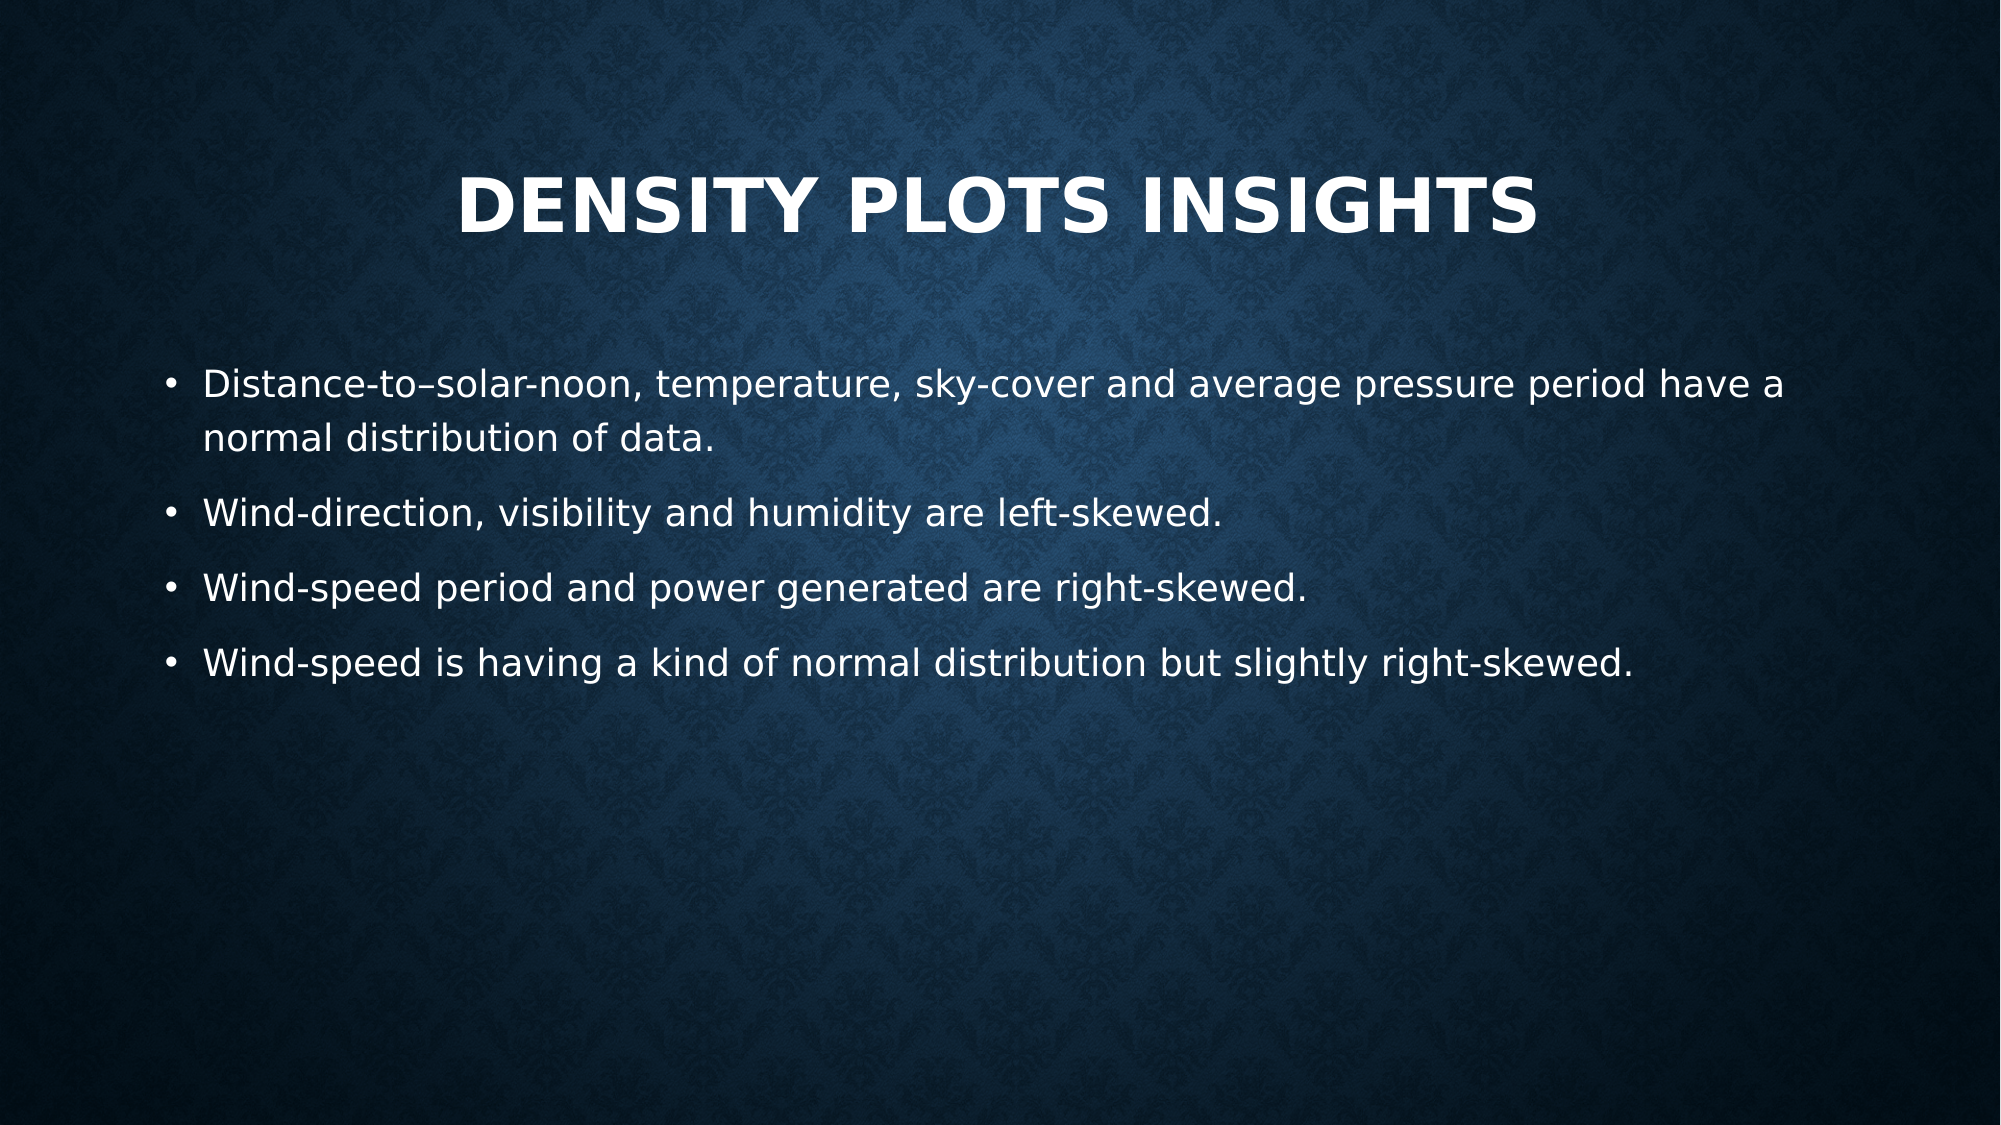

# Density plots insights
Distance-to–solar-noon, temperature, sky-cover and average pressure period have a normal distribution of data.
Wind-direction, visibility and humidity are left-skewed.
Wind-speed period and power generated are right-skewed.
Wind-speed is having a kind of normal distribution but slightly right-skewed.